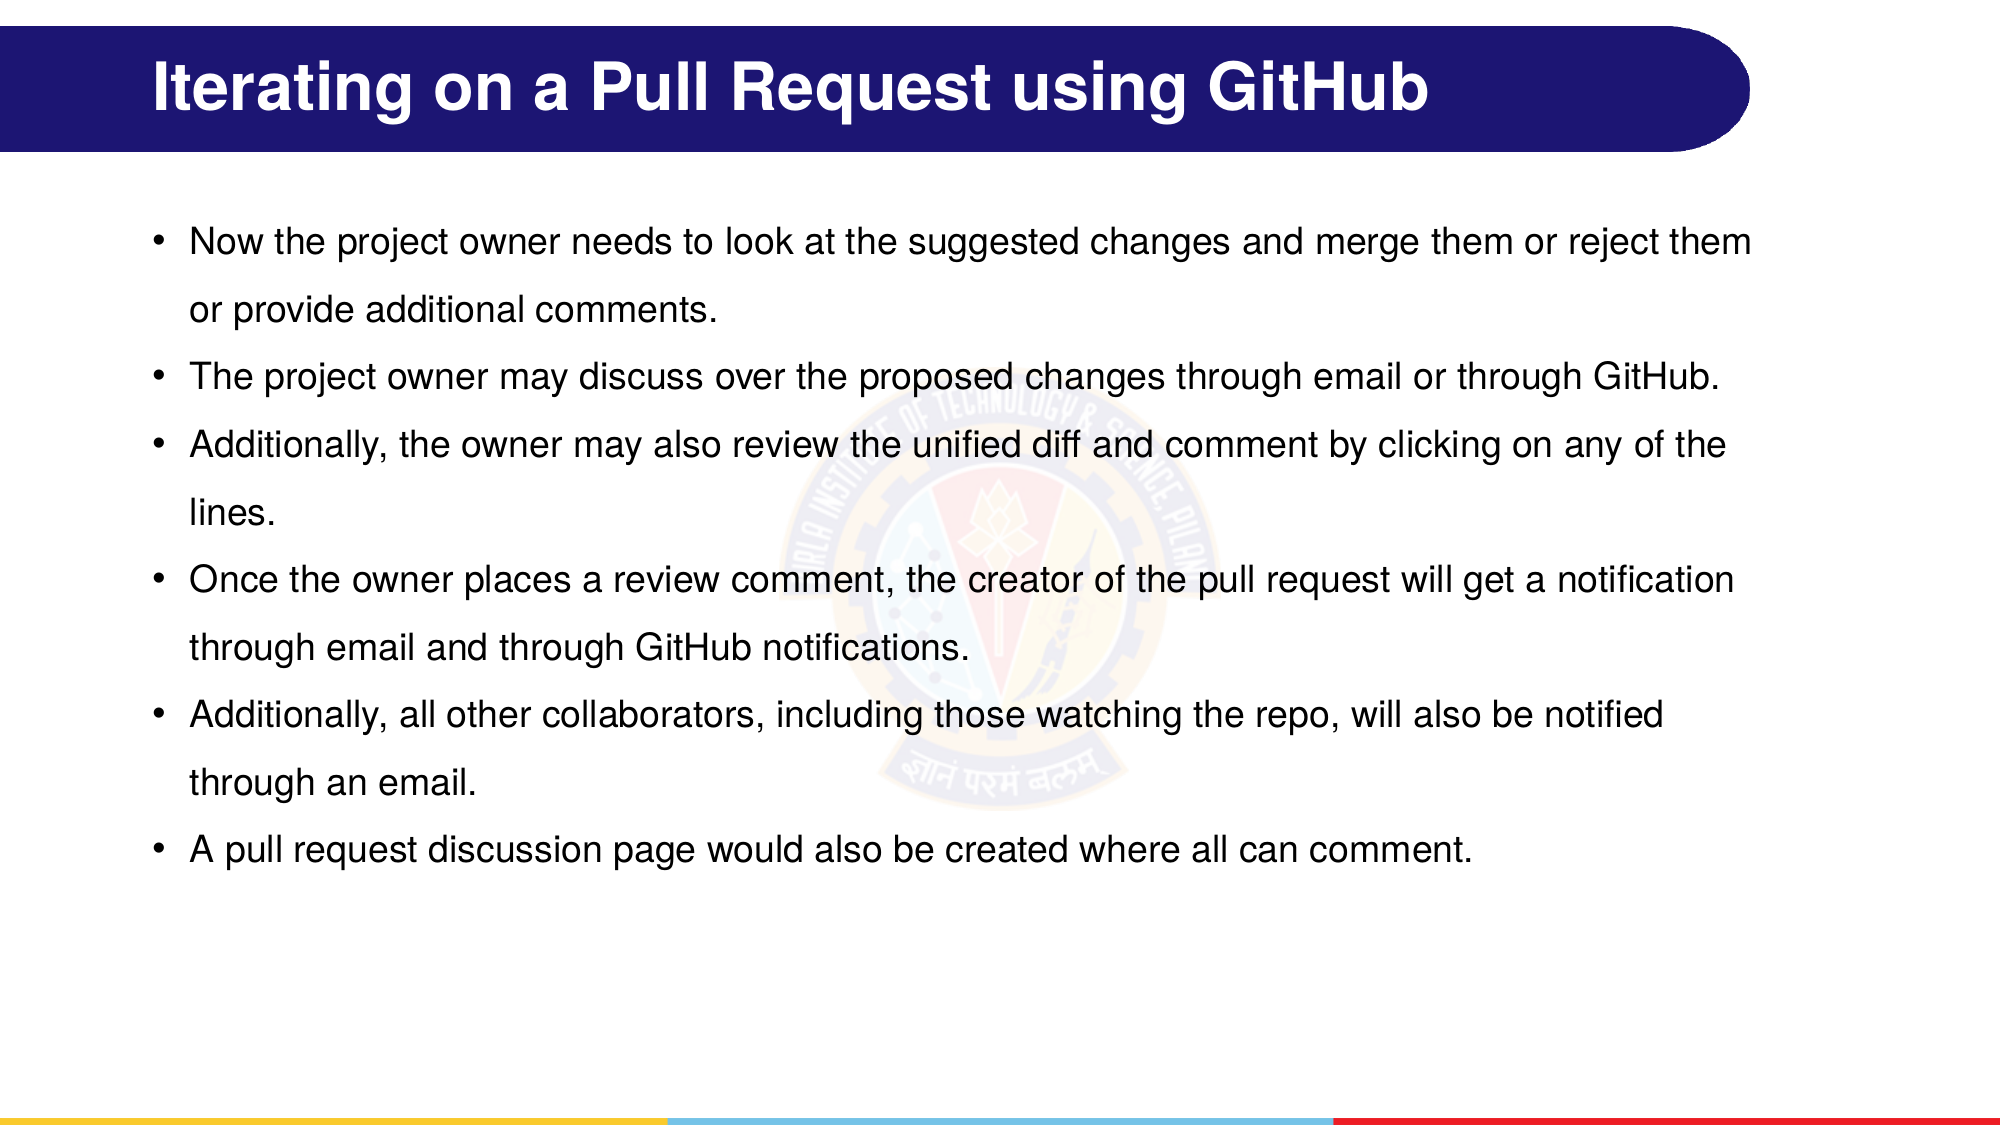

# Iterating on a Pull Request using GitHub
Now the project owner needs to look at the suggested changes and merge them or reject them or provide additional comments.
The project owner may discuss over the proposed changes through email or through GitHub.
Additionally, the owner may also review the unified diff and comment by clicking on any of the lines.
Once the owner places a review comment, the creator of the pull request will get a notification through email and through GitHub notifications.
Additionally, all other collaborators, including those watching the repo, will also be notified through an email.
A pull request discussion page would also be created where all can comment.